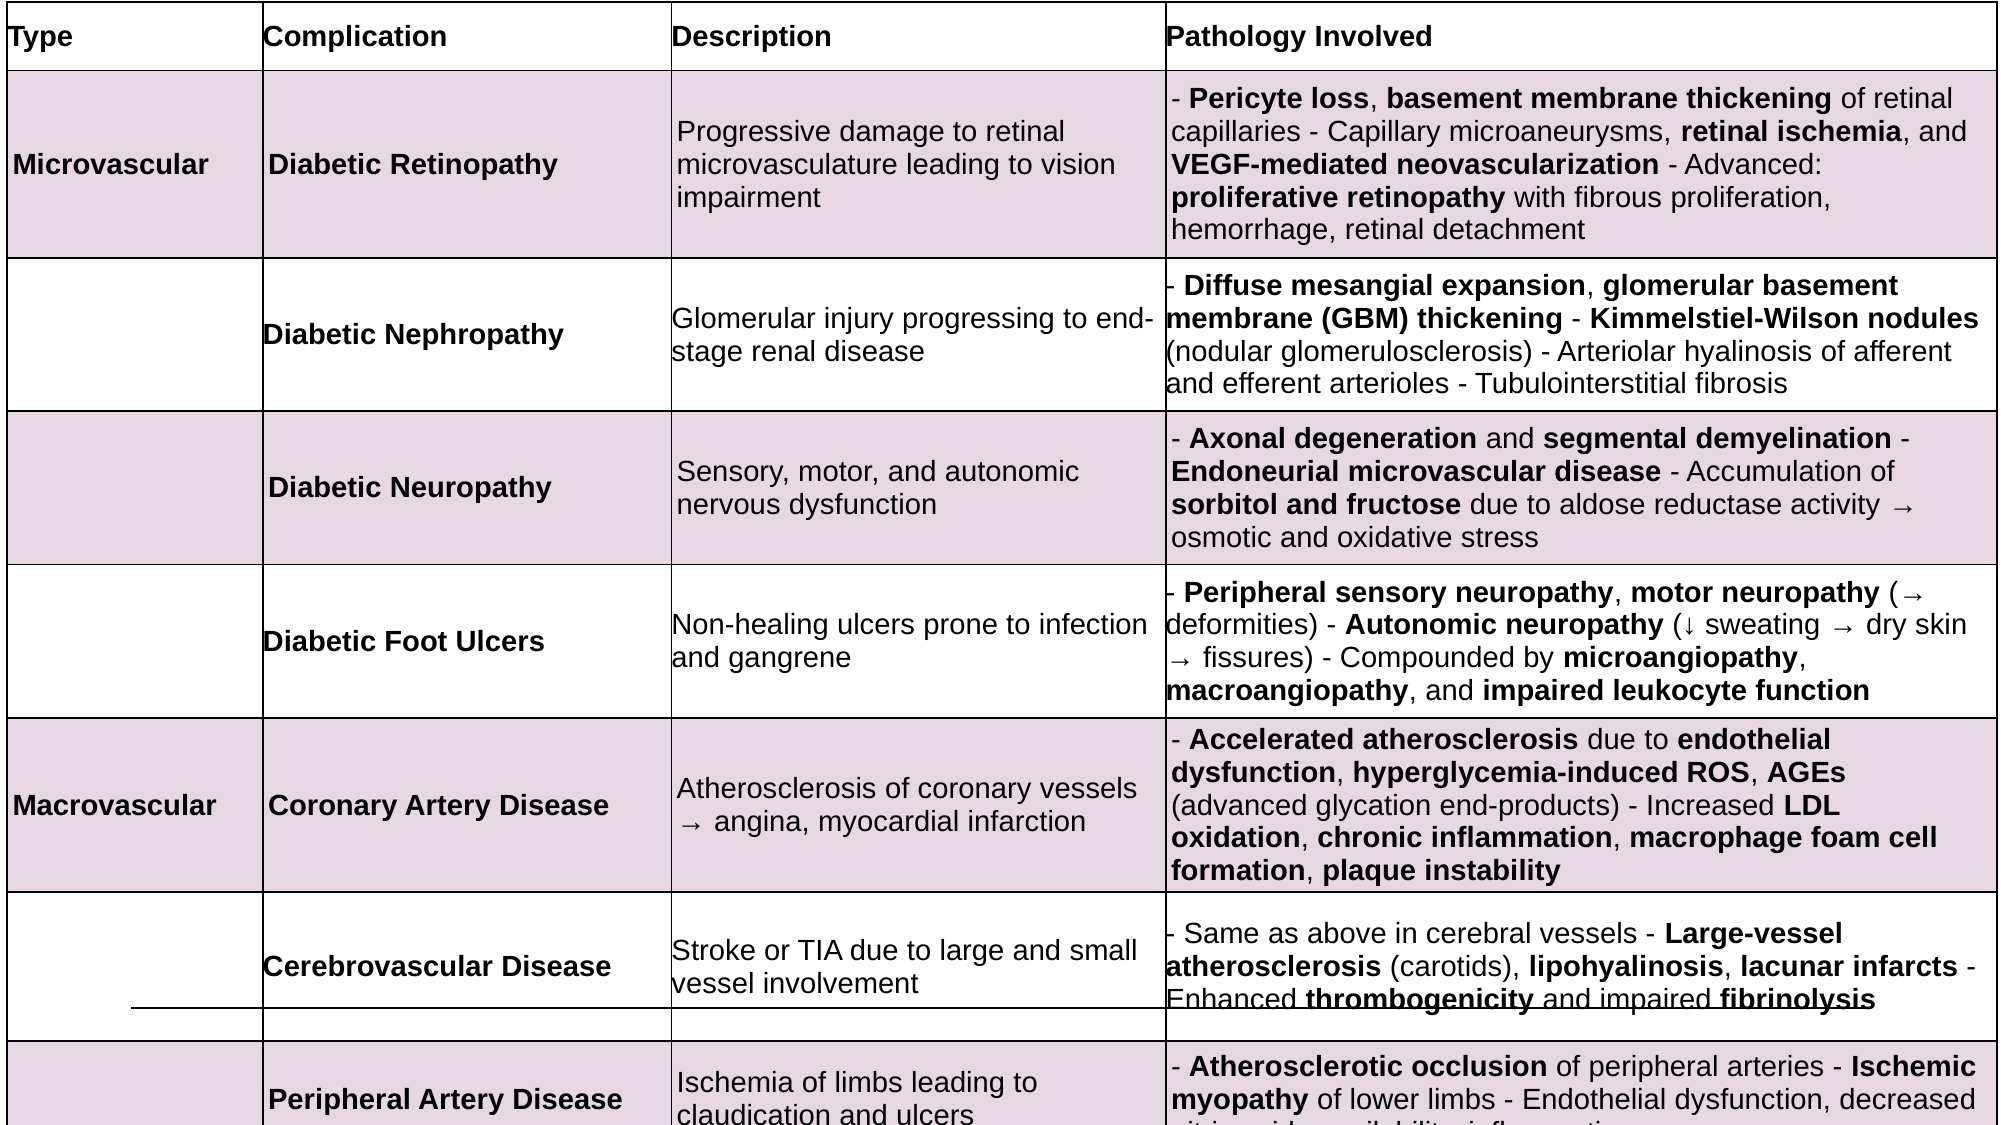

| Type | Complication | Description | Pathology Involved |
| --- | --- | --- | --- |
| Microvascular | Diabetic Retinopathy | Progressive damage to retinal microvasculature leading to vision impairment | - Pericyte loss, basement membrane thickening of retinal capillaries - Capillary microaneurysms, retinal ischemia, and VEGF-mediated neovascularization - Advanced: proliferative retinopathy with fibrous proliferation, hemorrhage, retinal detachment |
|  | Diabetic Nephropathy | Glomerular injury progressing to end-stage renal disease | - Diffuse mesangial expansion, glomerular basement membrane (GBM) thickening - Kimmelstiel-Wilson nodules (nodular glomerulosclerosis) - Arteriolar hyalinosis of afferent and efferent arterioles - Tubulointerstitial fibrosis |
|  | Diabetic Neuropathy | Sensory, motor, and autonomic nervous dysfunction | - Axonal degeneration and segmental demyelination - Endoneurial microvascular disease - Accumulation of sorbitol and fructose due to aldose reductase activity → osmotic and oxidative stress |
|  | Diabetic Foot Ulcers | Non-healing ulcers prone to infection and gangrene | - Peripheral sensory neuropathy, motor neuropathy (→ deformities) - Autonomic neuropathy (↓ sweating → dry skin → fissures) - Compounded by microangiopathy, macroangiopathy, and impaired leukocyte function |
| Macrovascular | Coronary Artery Disease | Atherosclerosis of coronary vessels → angina, myocardial infarction | - Accelerated atherosclerosis due to endothelial dysfunction, hyperglycemia-induced ROS, AGEs (advanced glycation end-products) - Increased LDL oxidation, chronic inflammation, macrophage foam cell formation, plaque instability |
|  | Cerebrovascular Disease | Stroke or TIA due to large and small vessel involvement | - Same as above in cerebral vessels - Large-vessel atherosclerosis (carotids), lipohyalinosis, lacunar infarcts - Enhanced thrombogenicity and impaired fibrinolysis |
|  | Peripheral Artery Disease | Ischemia of limbs leading to claudication and ulcers | - Atherosclerotic occlusion of peripheral arteries - Ischemic myopathy of lower limbs - Endothelial dysfunction, decreased nitric oxide availability, inflammation |